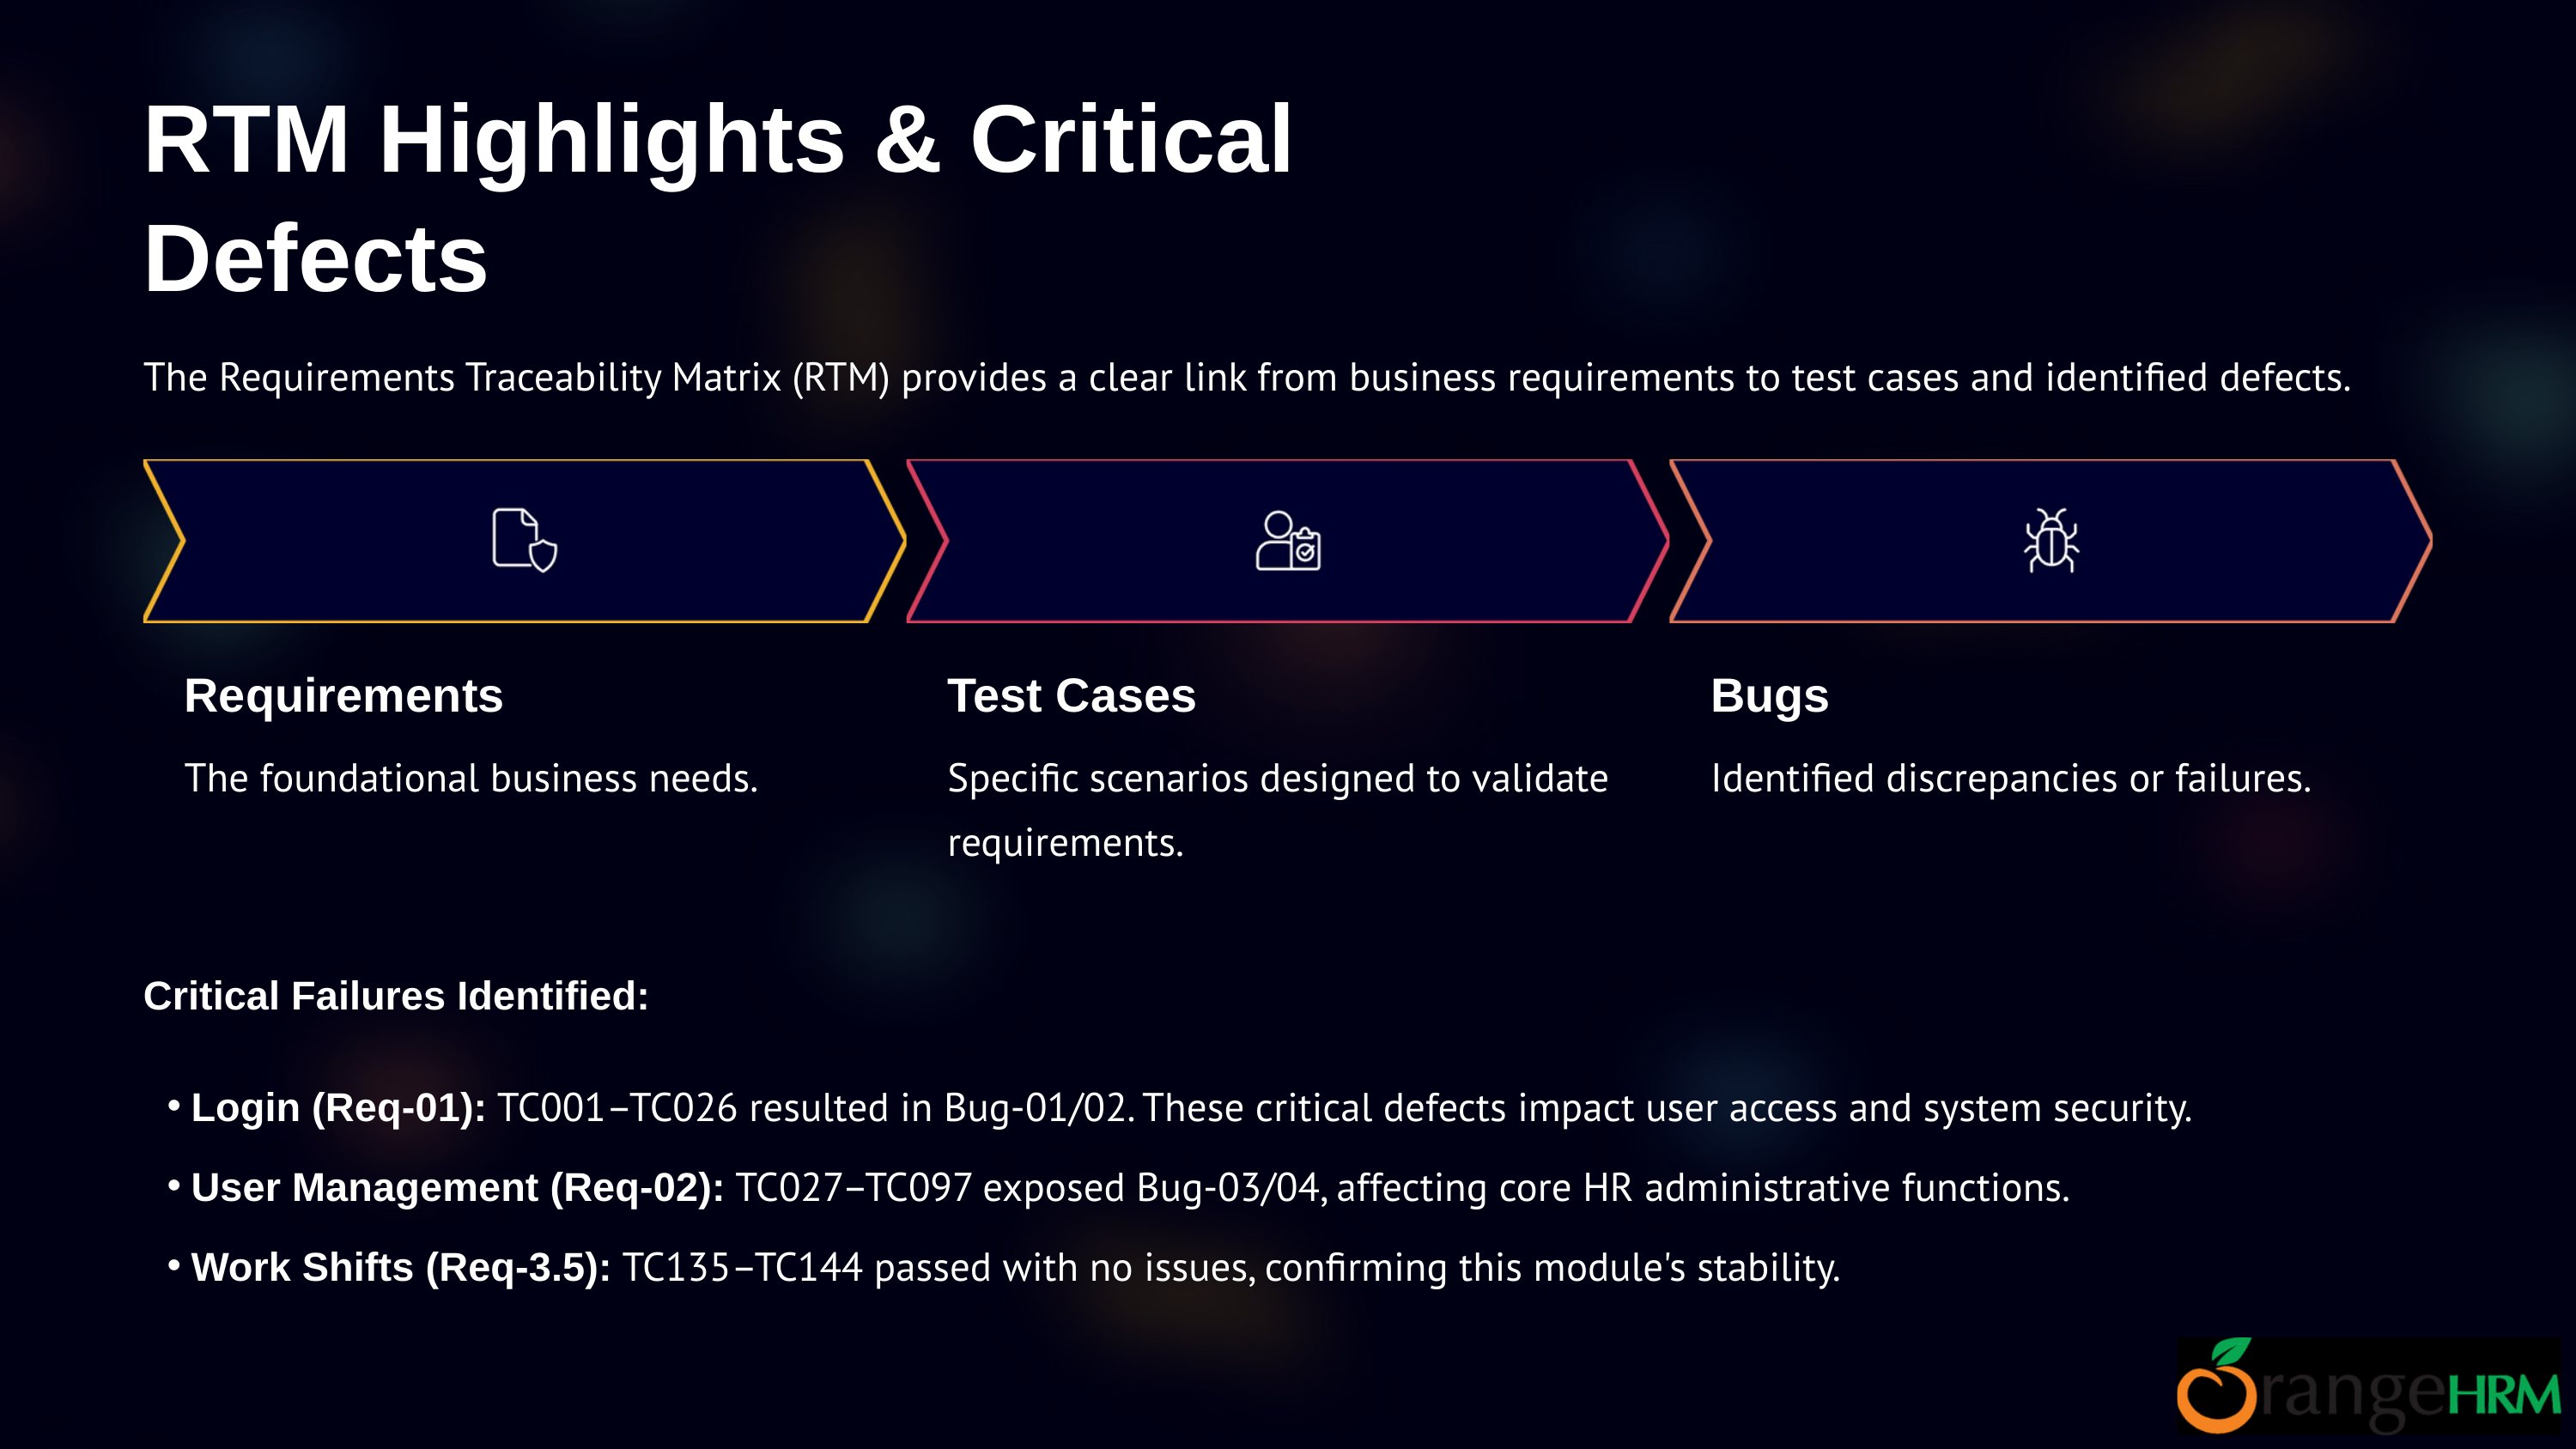

RTM Highlights & Critical Defects
The Requirements Traceability Matrix (RTM) provides a clear link from business requirements to test cases and identified defects.

Requirements
Test Cases
Bugs
The foundational business needs.
Specific scenarios designed to validate requirements.
Identified discrepancies or failures.
Critical Failures Identified:
Login (Req-01): TC001–TC026 resulted in Bug-01/02. These critical defects impact user access and system security.
User Management (Req-02): TC027–TC097 exposed Bug-03/04, affecting core HR administrative functions.
Work Shifts (Req-3.5): TC135–TC144 passed with no issues, confirming this module's stability.